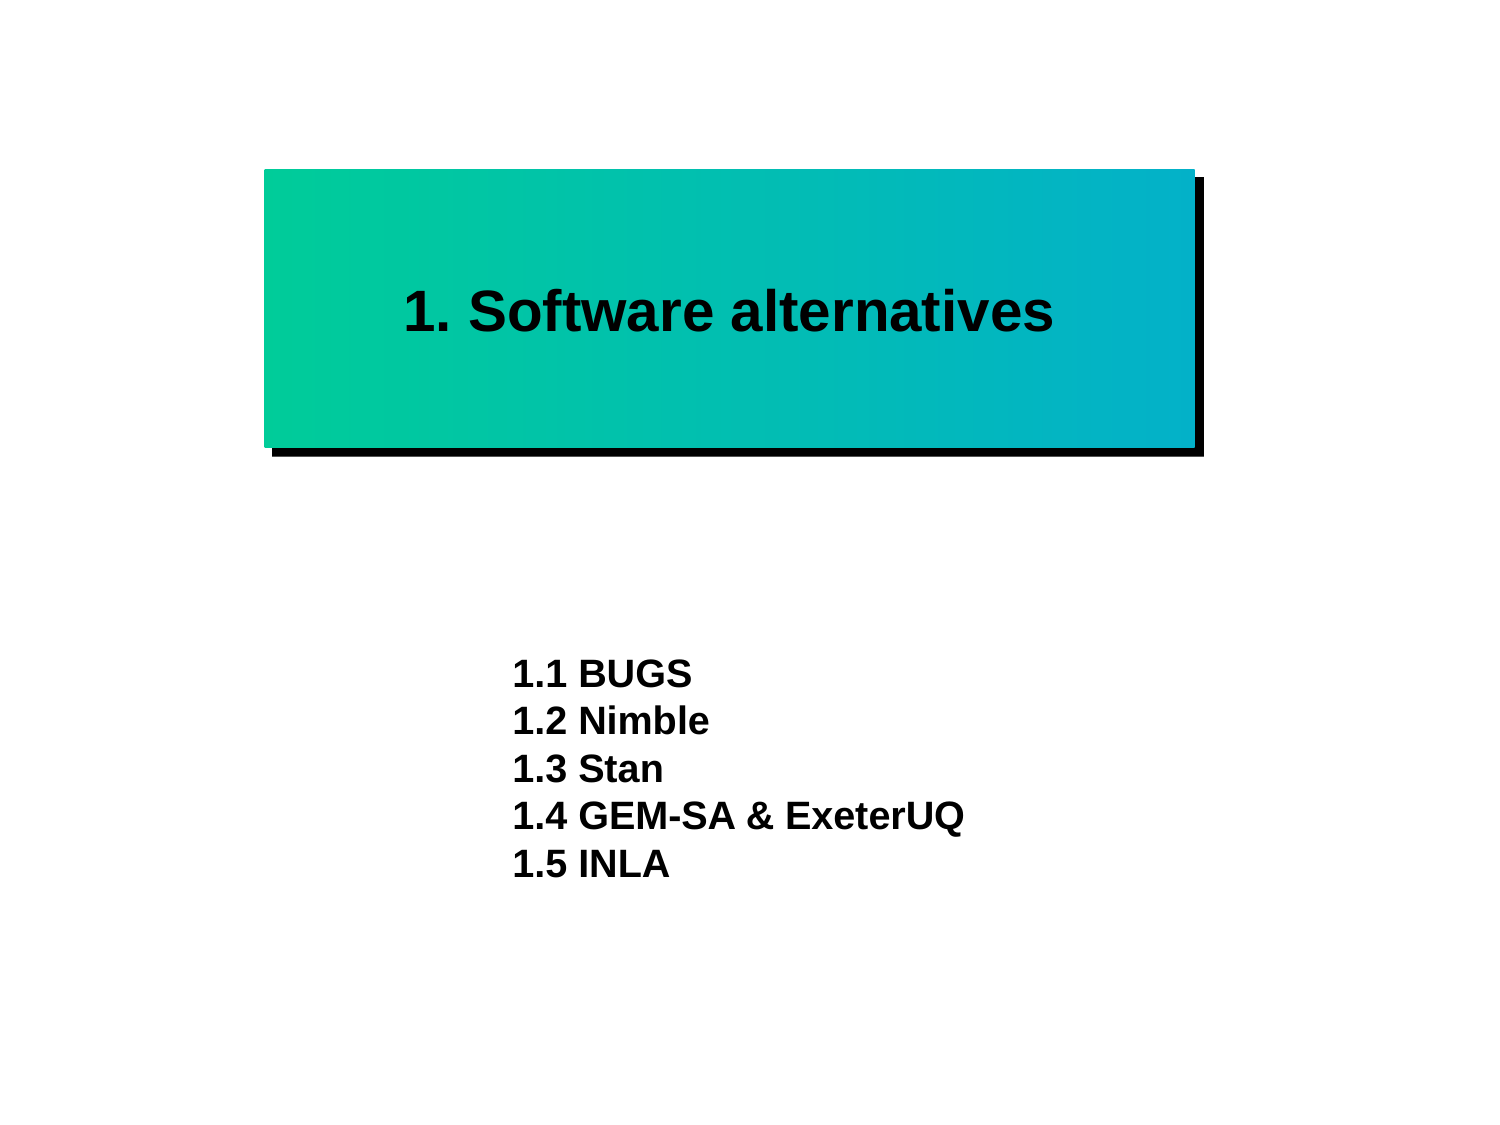

# 1. Software alternatives
1.1 BUGS
1.2 Nimble
1.3 Stan
1.4 GEM-SA & ExeterUQ
1.5 INLA